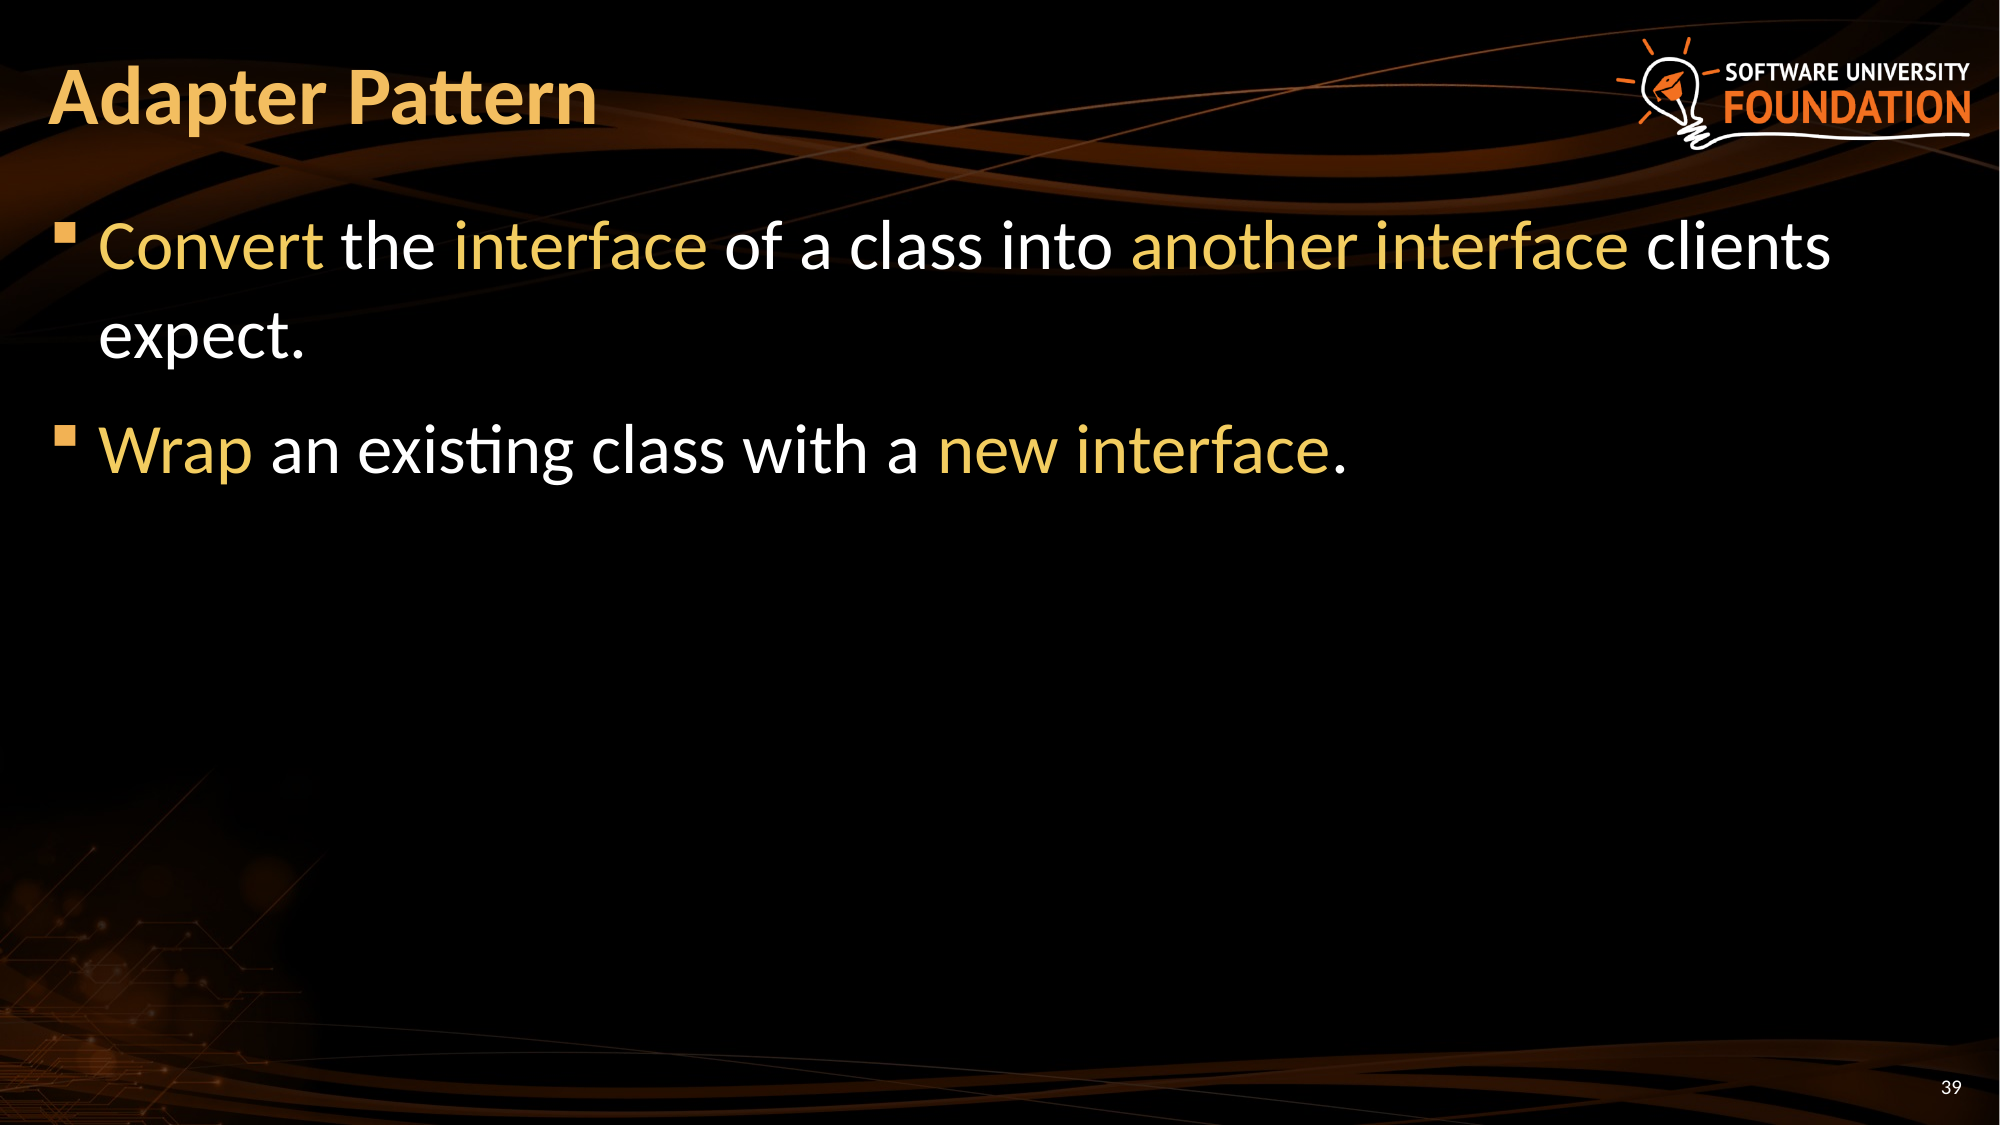

# Adapter Pattern
Convert the interface of a class into another interface clients expect.
Wrap an existing class with a new interface.

39